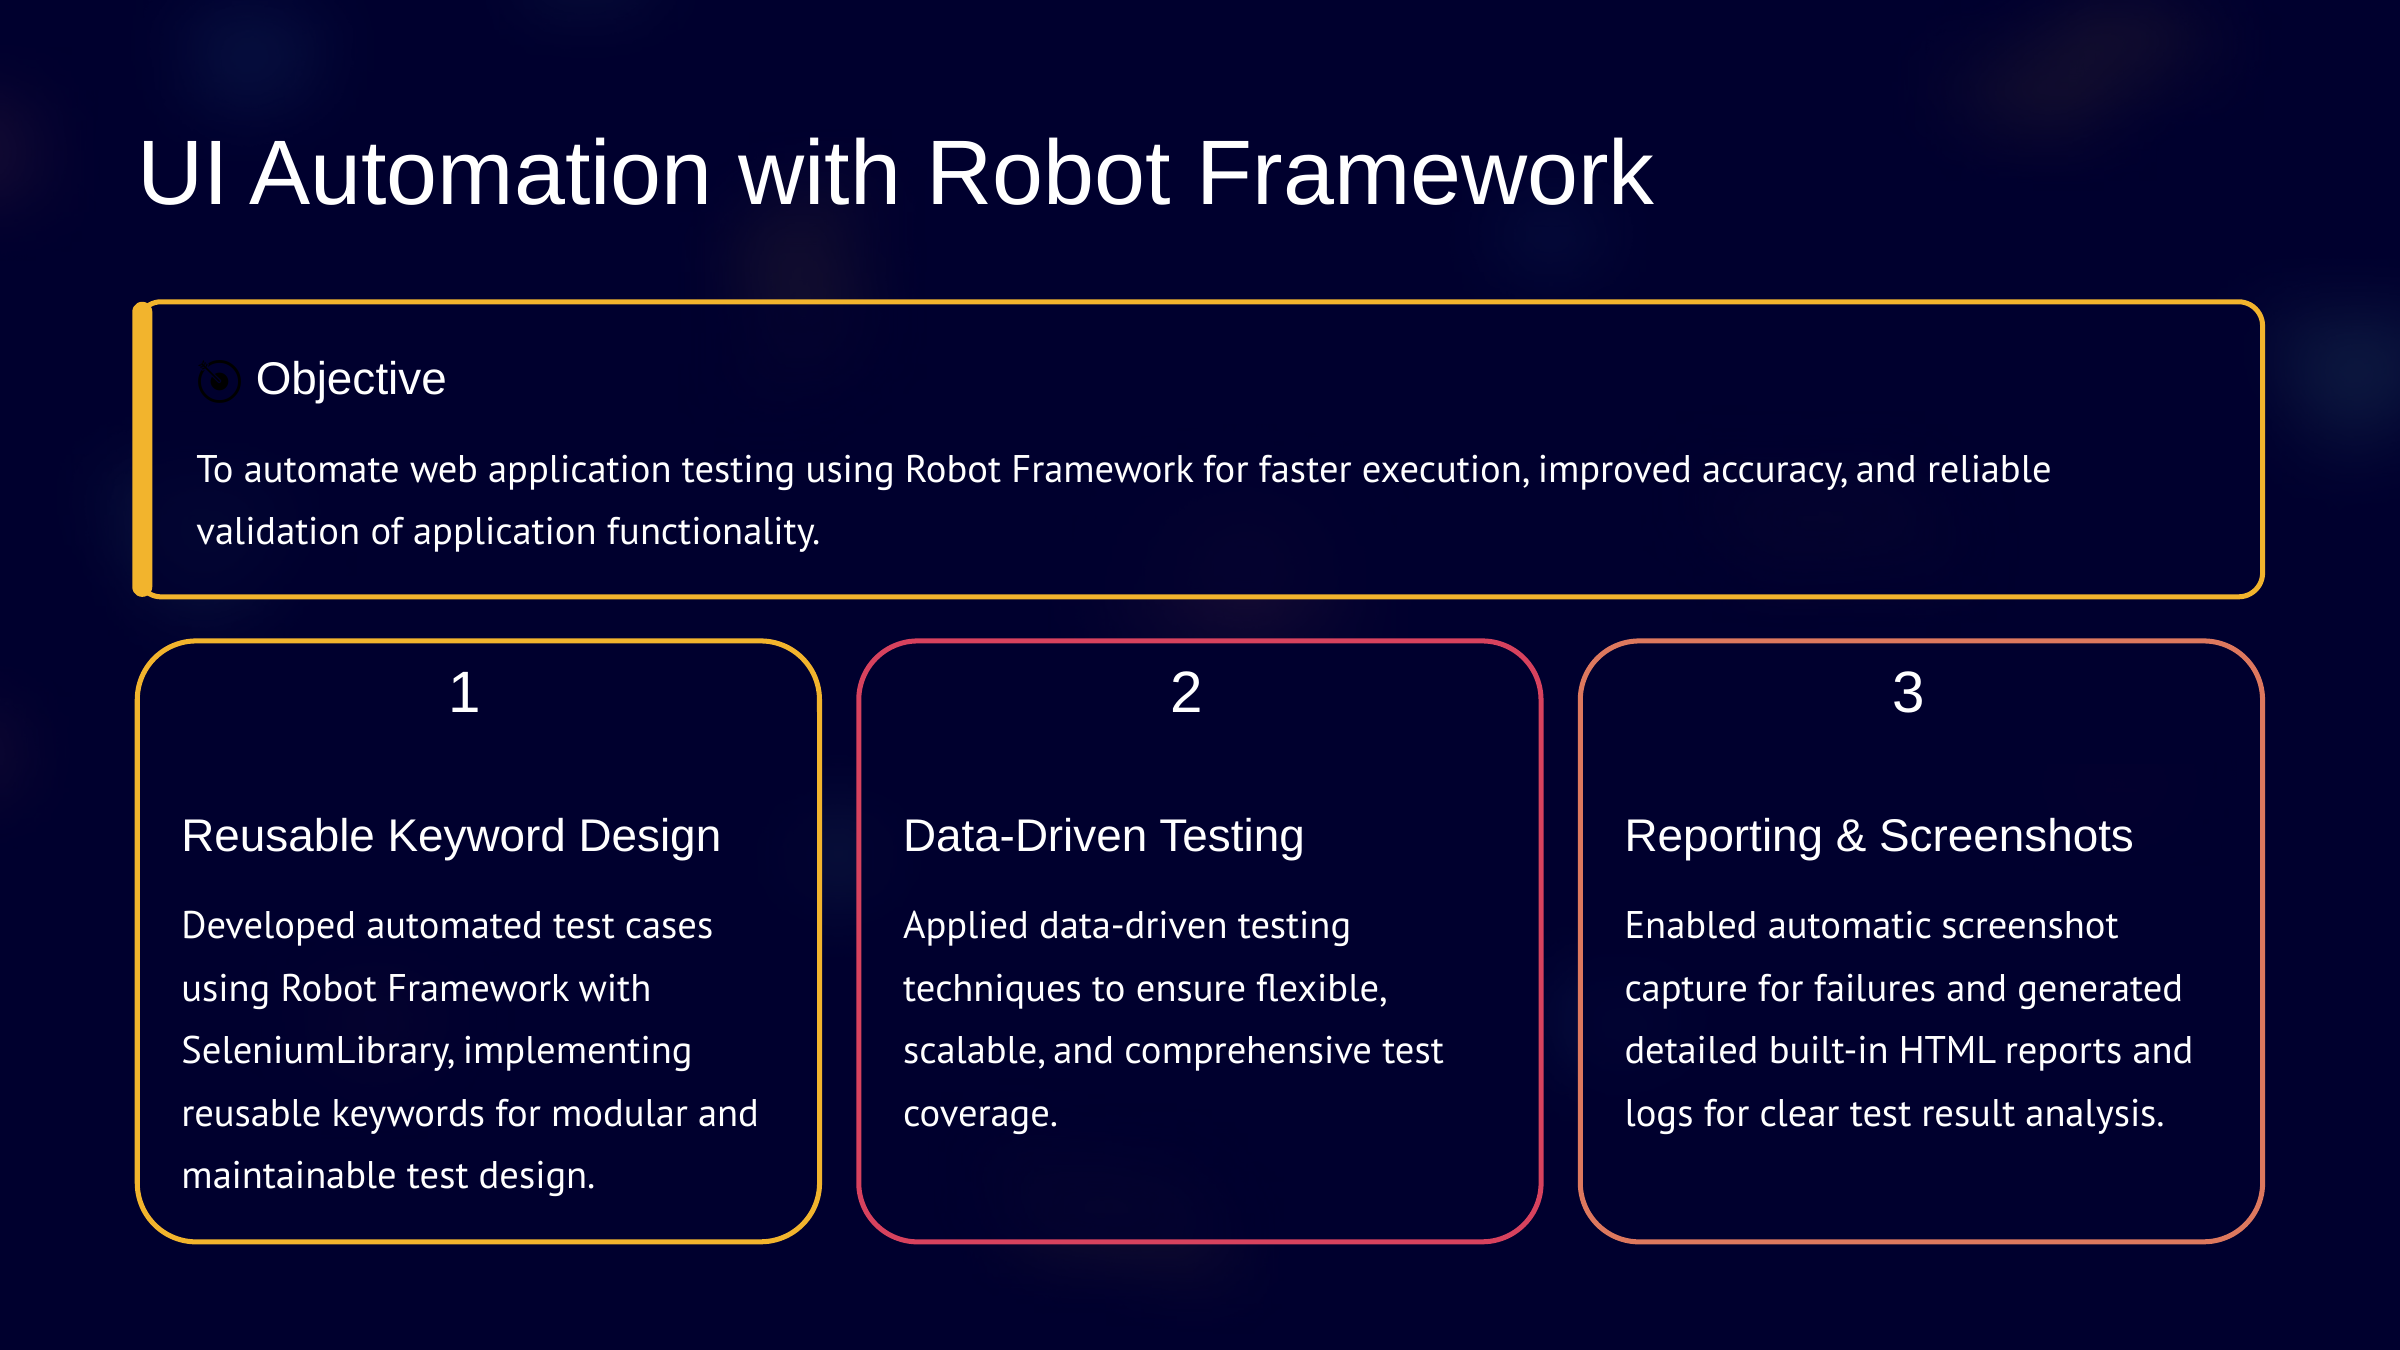

UI Automation with Robot Framework

🎯 Objective
To automate web application testing using Robot Framework for faster execution, improved accuracy, and reliable validation of application functionality.

1
2
3
Reusable Keyword Design
Data-Driven Testing
Reporting & Screenshots
Developed automated test cases using Robot Framework with SeleniumLibrary, implementing reusable keywords for modular and maintainable test design.
Applied data-driven testing techniques to ensure flexible, scalable, and comprehensive test coverage.
Enabled automatic screenshot capture for failures and generated detailed built-in HTML reports and logs for clear test result analysis.